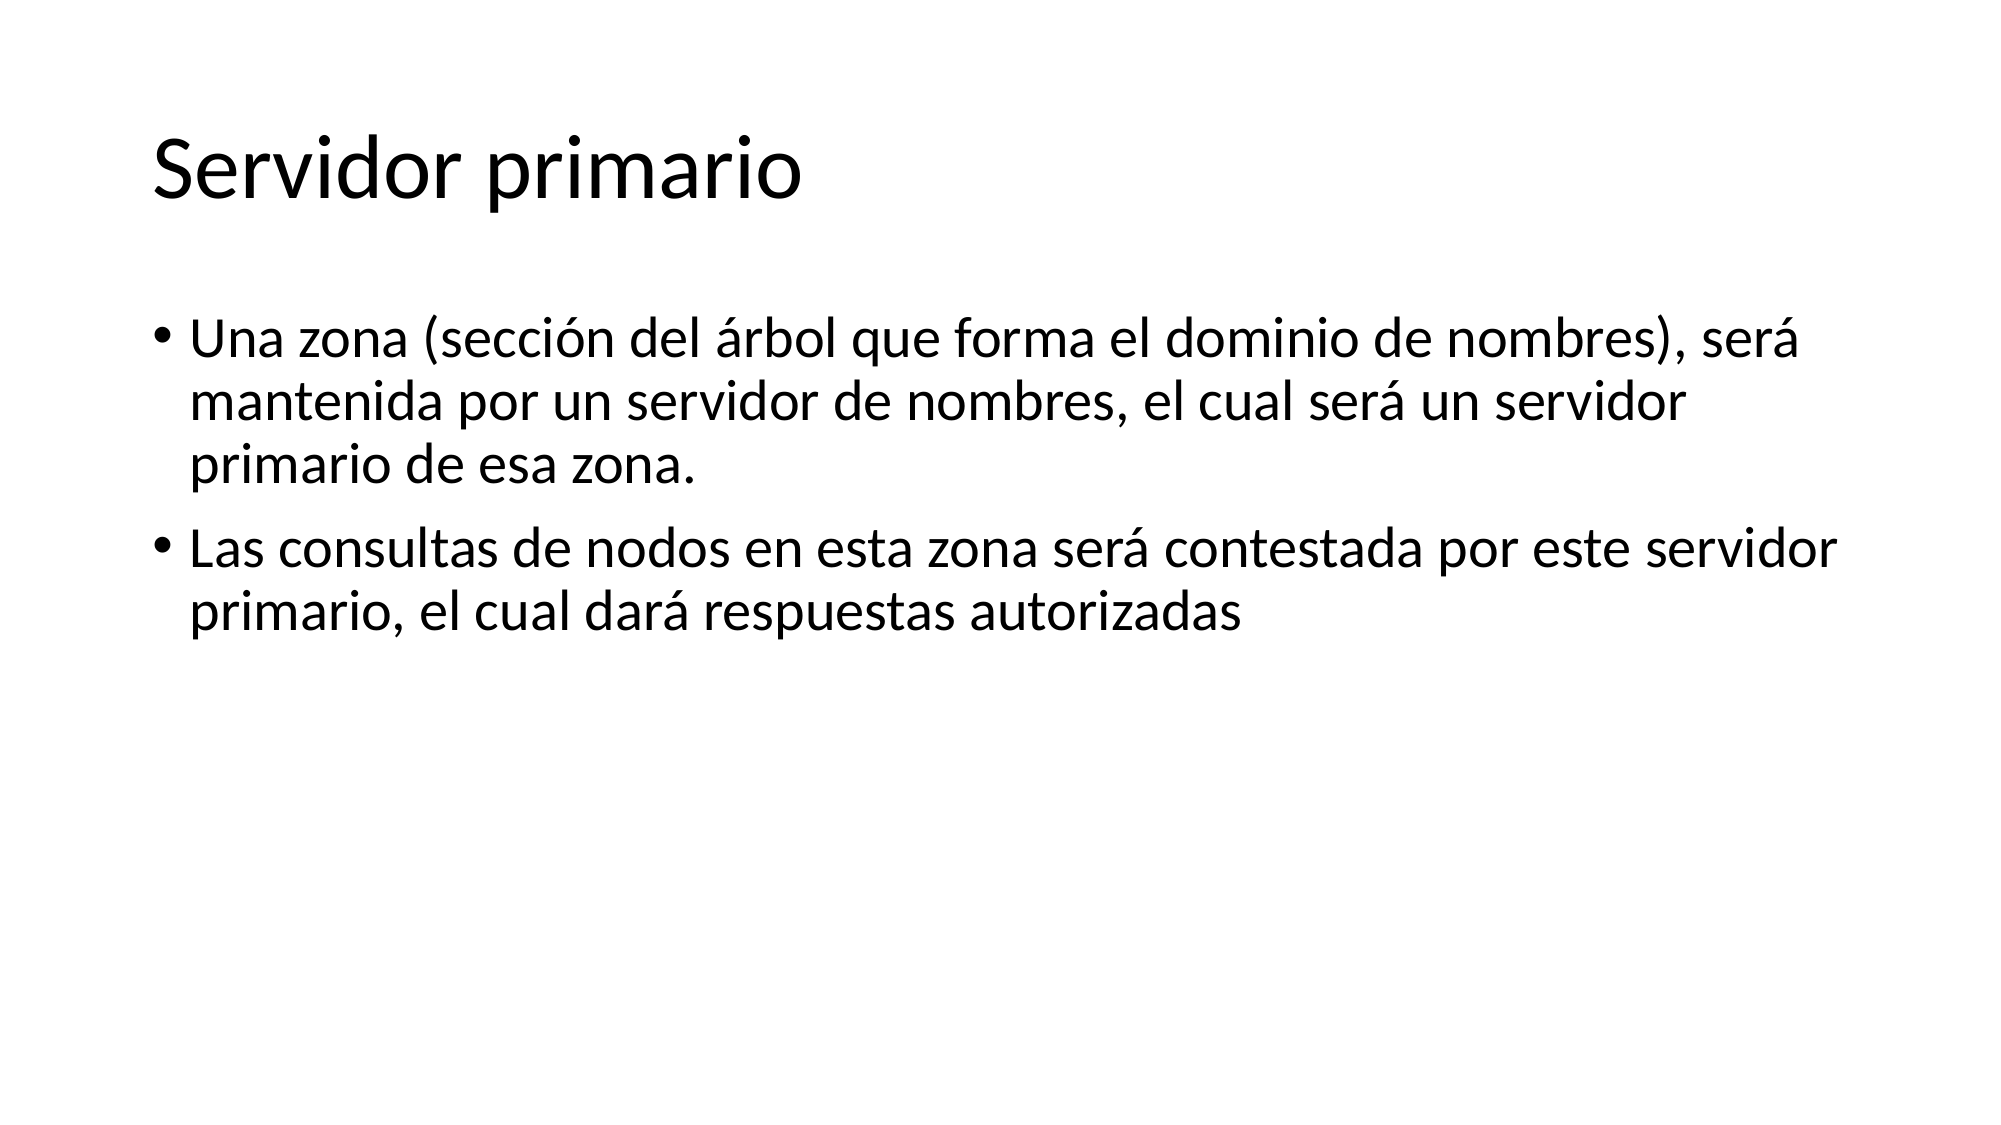

# Servidor primario
Una zona (sección del árbol que forma el dominio de nombres), será mantenida por un servidor de nombres, el cual será un servidor primario de esa zona.
Las consultas de nodos en esta zona será contestada por este servidor primario, el cual dará respuestas autorizadas